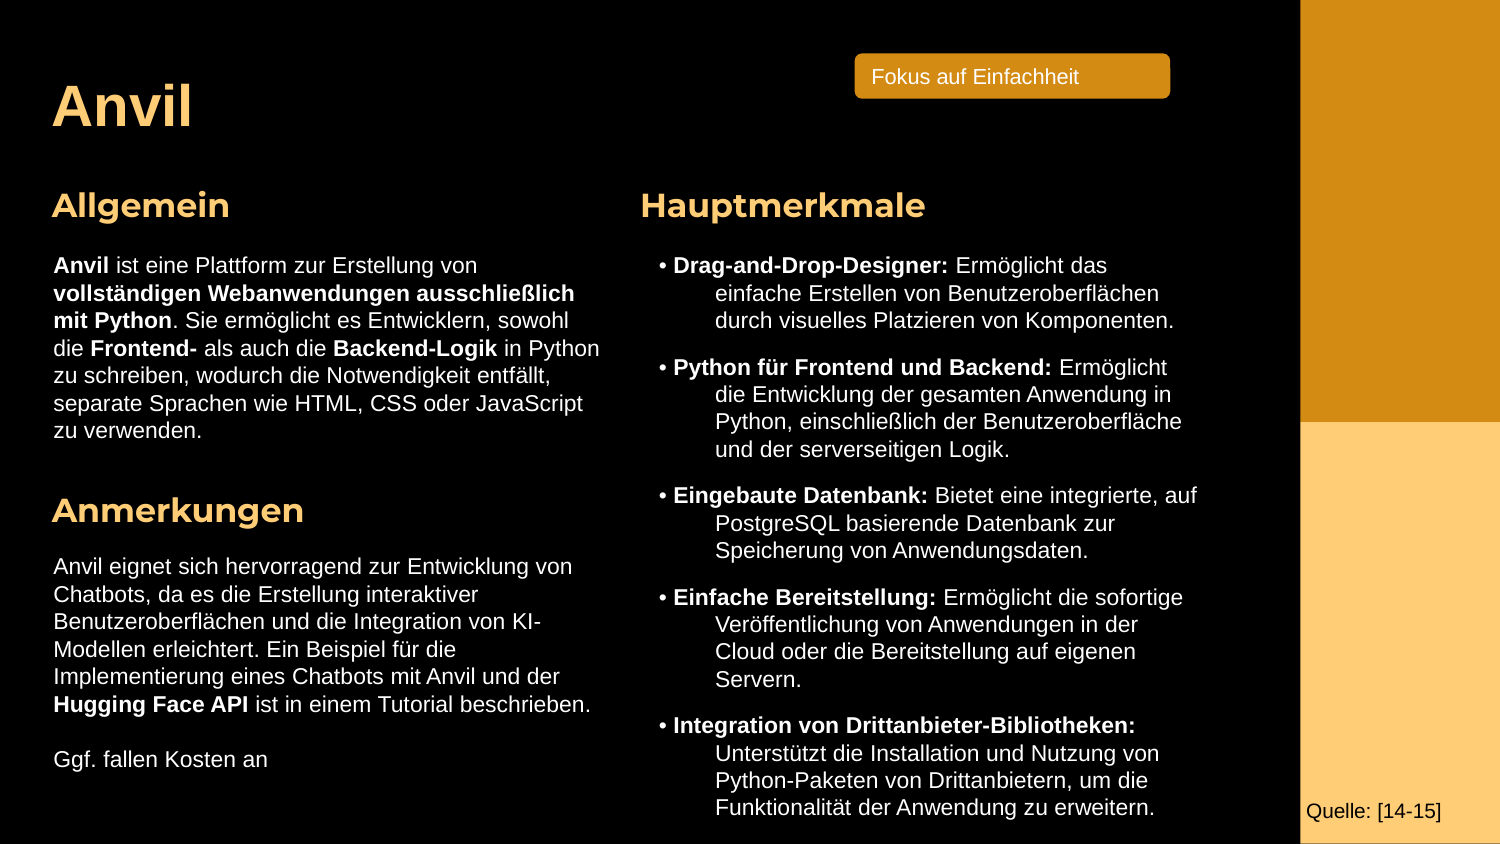

Fokus auf Einfachheit
# Anvil
Allgemein
Hauptmerkmale
• Drag-and-Drop-Designer: Ermöglicht das einfache Erstellen von Benutzeroberflächen durch visuelles Platzieren von Komponenten.
• Python für Frontend und Backend: Ermöglicht die Entwicklung der gesamten Anwendung in Python, einschließlich der Benutzeroberfläche und der serverseitigen Logik.
• Eingebaute Datenbank: Bietet eine integrierte, auf PostgreSQL basierende Datenbank zur Speicherung von Anwendungsdaten.
• Einfache Bereitstellung: Ermöglicht die sofortige Veröffentlichung von Anwendungen in der Cloud oder die Bereitstellung auf eigenen Servern.
• Integration von Drittanbieter-Bibliotheken: Unterstützt die Installation und Nutzung von Python-Paketen von Drittanbietern, um die Funktionalität der Anwendung zu erweitern.
Anvil ist eine Plattform zur Erstellung von vollständigen Webanwendungen ausschließlich mit Python. Sie ermöglicht es Entwicklern, sowohl die Frontend- als auch die Backend-Logik in Python zu schreiben, wodurch die Notwendigkeit entfällt, separate Sprachen wie HTML, CSS oder JavaScript zu verwenden.
Anmerkungen
Anvil eignet sich hervorragend zur Entwicklung von Chatbots, da es die Erstellung interaktiver Benutzeroberflächen und die Integration von KI-Modellen erleichtert. Ein Beispiel für die Implementierung eines Chatbots mit Anvil und der Hugging Face API ist in einem Tutorial beschrieben.

Ggf. fallen Kosten an
Quelle: [14-15]